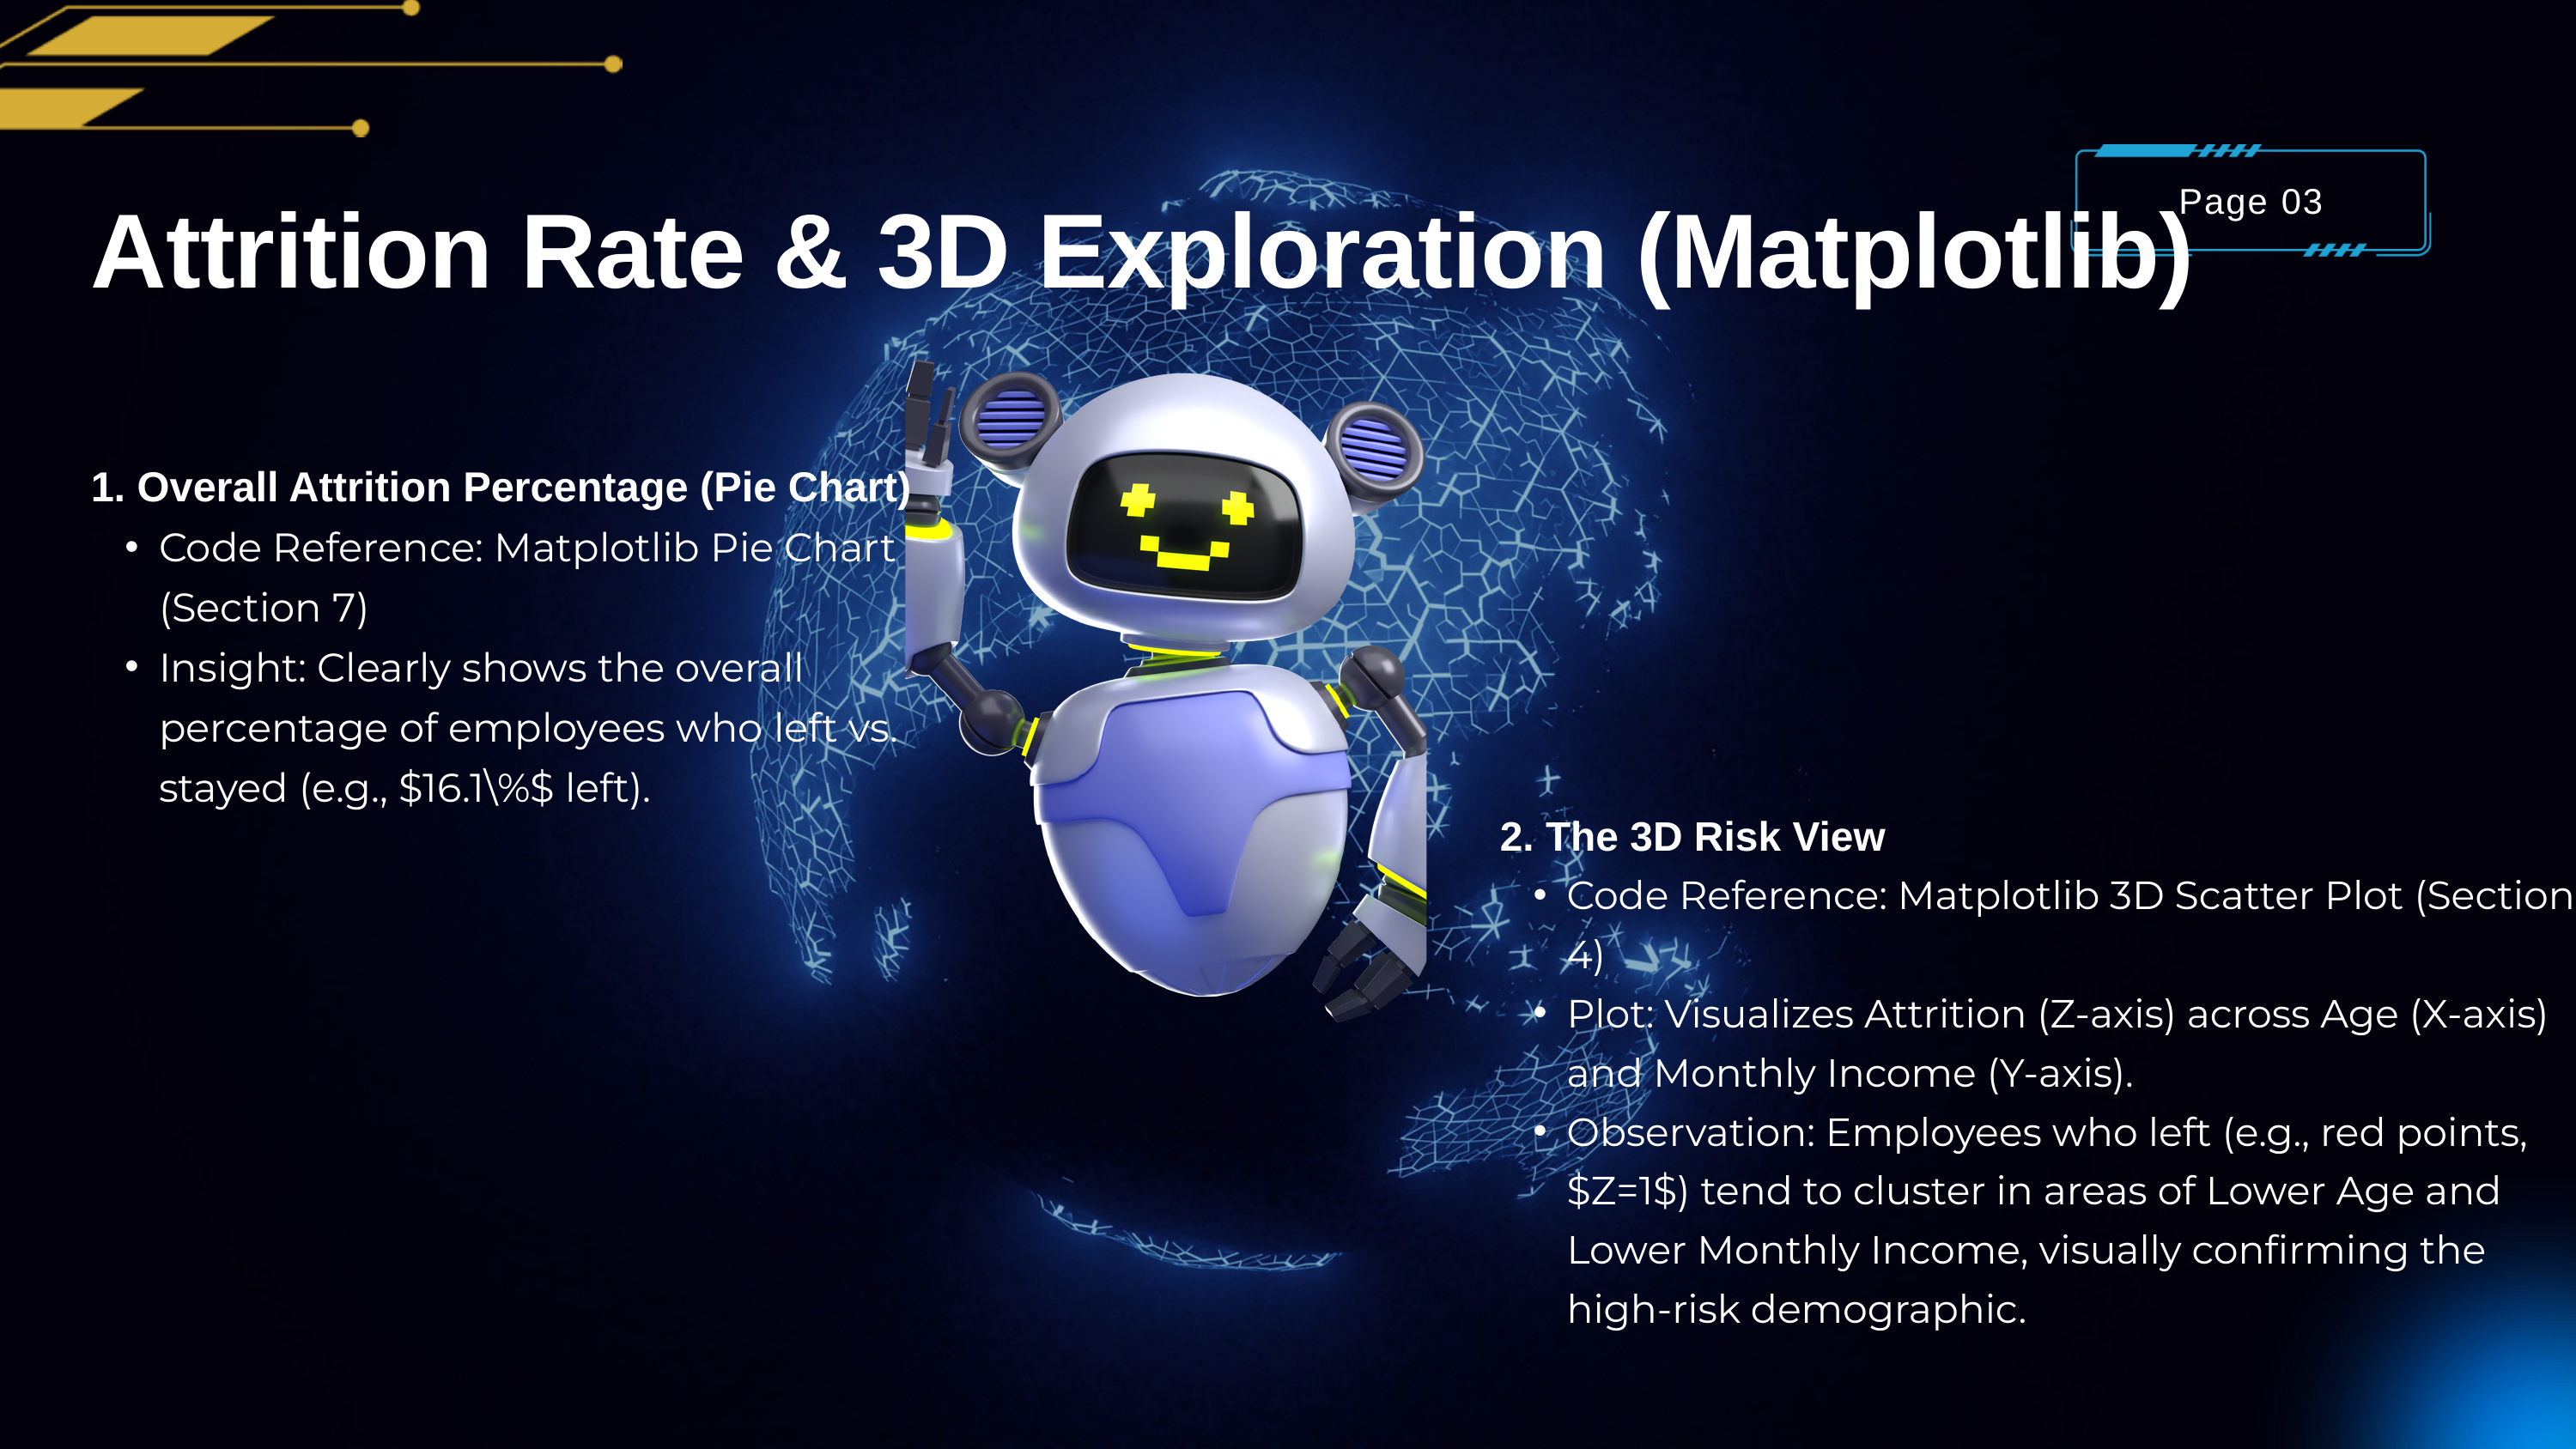

Page 03
Attrition Rate & 3D Exploration (Matplotlib)

1. Overall Attrition Percentage (Pie Chart)
Code Reference: Matplotlib Pie Chart (Section 7)
Insight: Clearly shows the overall percentage of employees who left vs. stayed (e.g., $16.1\%$ left).

2. The 3D Risk View
Code Reference: Matplotlib 3D Scatter Plot (Section 4)
Plot: Visualizes Attrition (Z-axis) across Age (X-axis) and Monthly Income (Y-axis).
Observation: Employees who left (e.g., red points, $Z=1$) tend to cluster in areas of Lower Age and Lower Monthly Income, visually confirming the high-risk demographic.